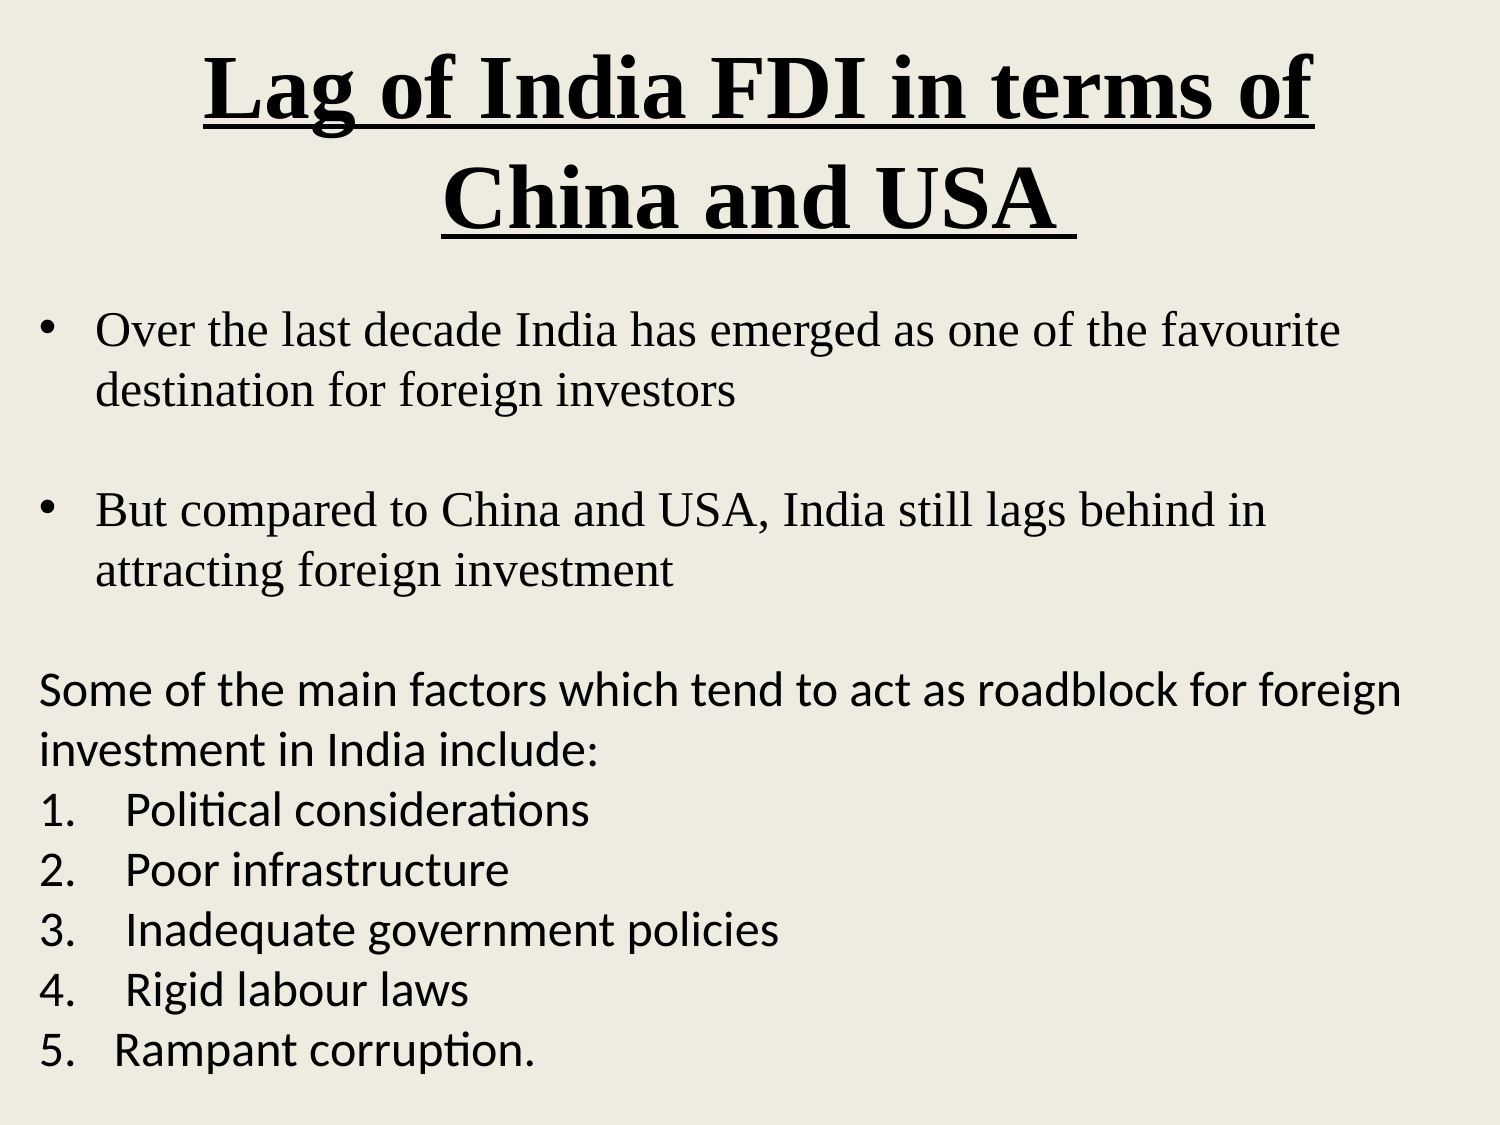

Lag of India FDI in terms of China and USA
Over the last decade India has emerged as one of the favourite destination for foreign investors

But compared to China and USA, India still lags behind in attracting foreign investment

Some of the main factors which tend to act as roadblock for foreign investment in India include:
 Political considerations
 Poor infrastructure
 Inadequate government policies
 Rigid labour laws
Rampant corruption.